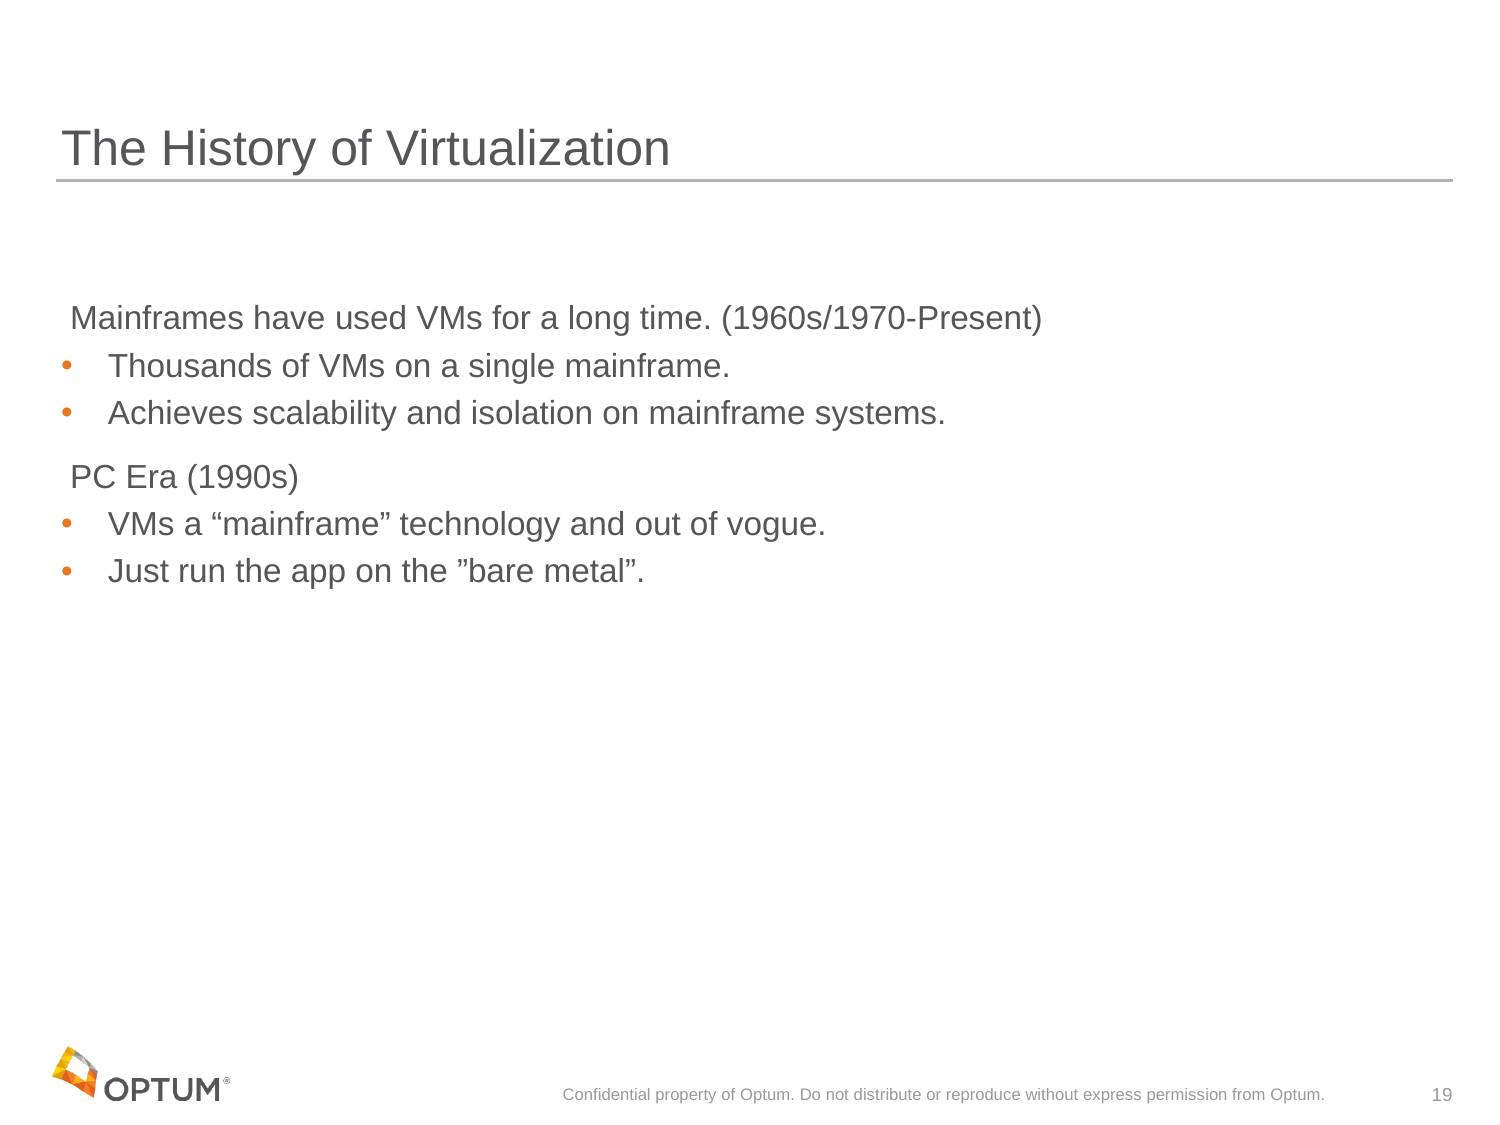

# The History of Virtualization
 Mainframes have used VMs for a long time. (1960s/1970-Present)
 Thousands of VMs on a single mainframe.
 Achieves scalability and isolation on mainframe systems.
 PC Era (1990s)
 VMs a “mainframe” technology and out of vogue.
 Just run the app on the ”bare metal”.
Confidential property of Optum. Do not distribute or reproduce without express permission from Optum.
19